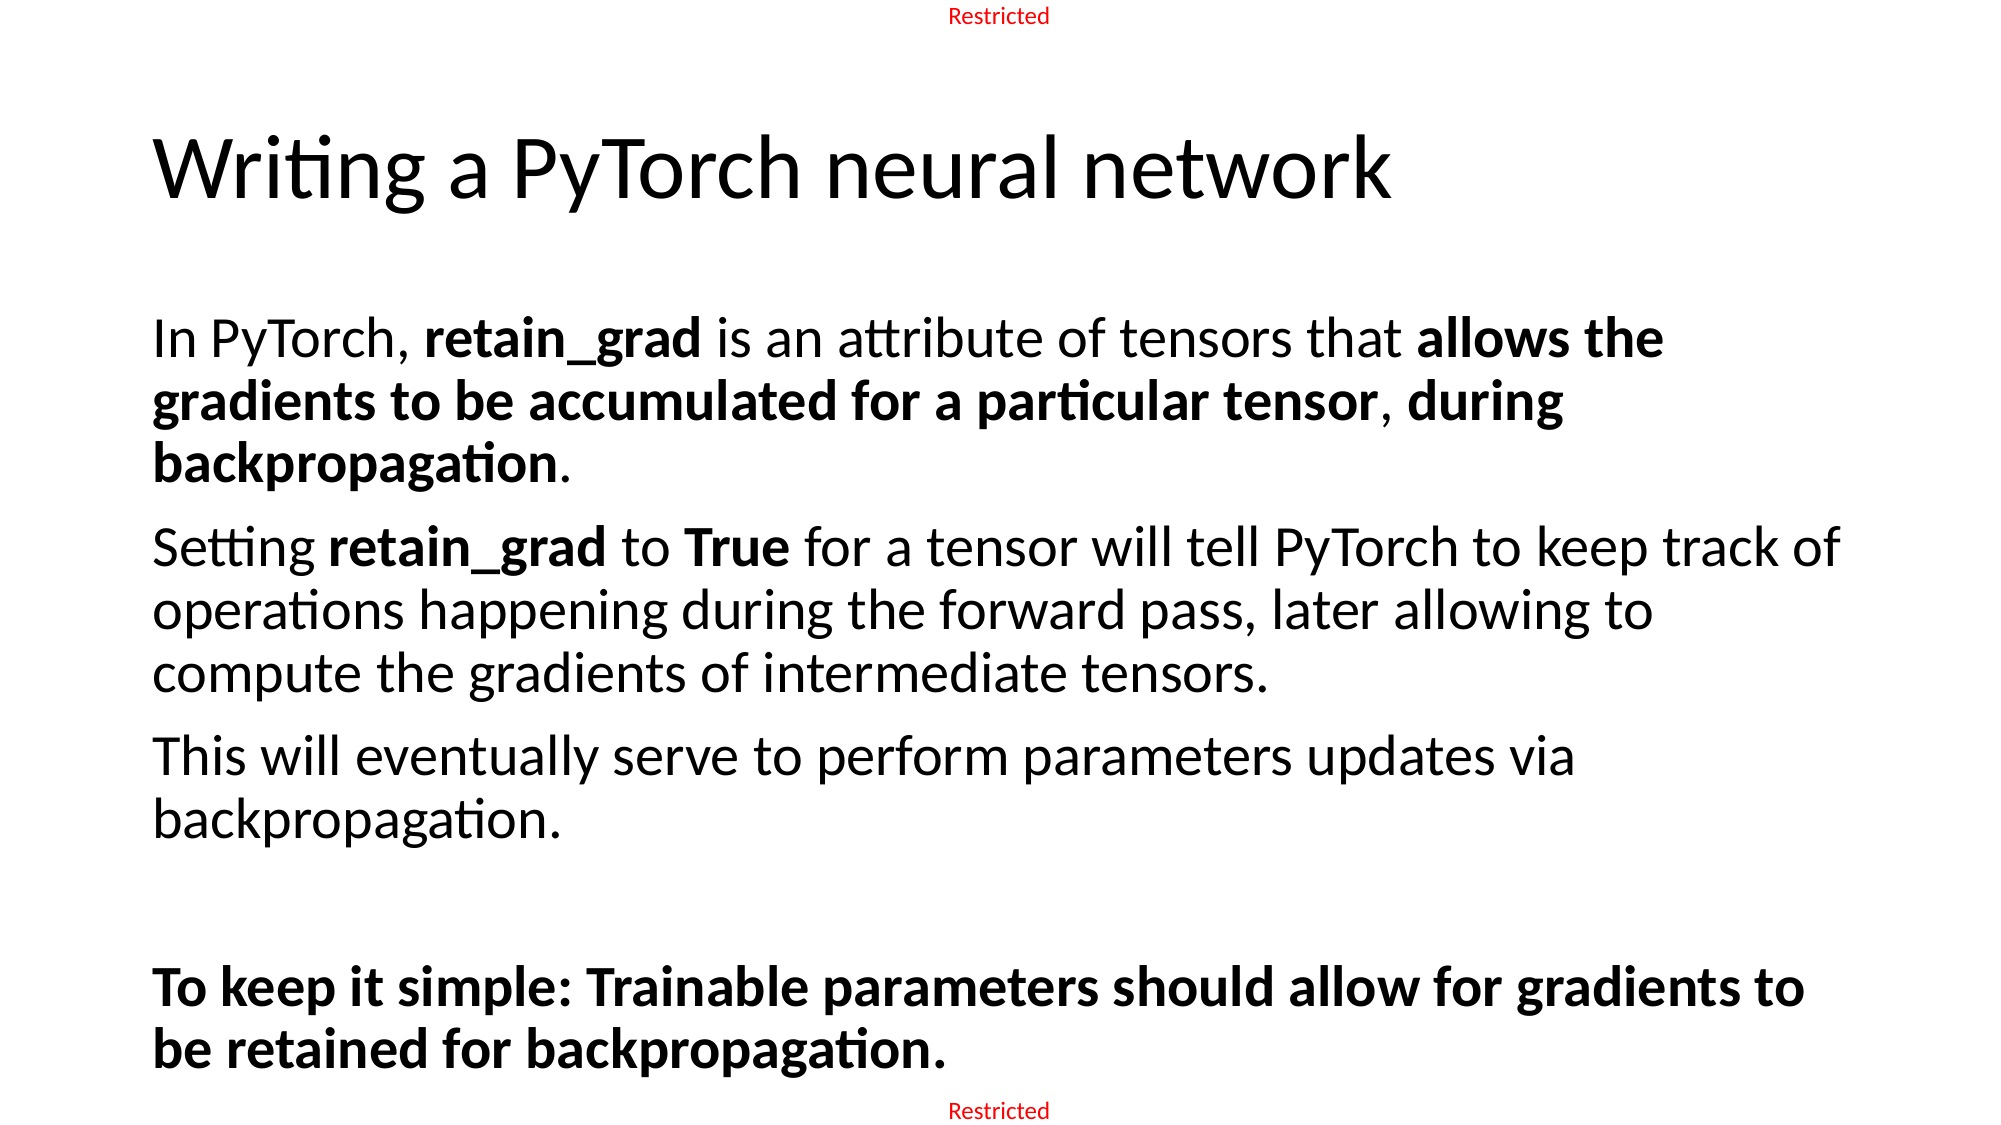

# Writing a PyTorch neural network
In PyTorch, retain_grad is an attribute of tensors that allows the gradients to be accumulated for a particular tensor, during backpropagation.
Setting retain_grad to True for a tensor will tell PyTorch to keep track of operations happening during the forward pass, later allowing to compute the gradients of intermediate tensors.
This will eventually serve to perform parameters updates via backpropagation.

To keep it simple: Trainable parameters should allow for gradients to be retained for backpropagation.